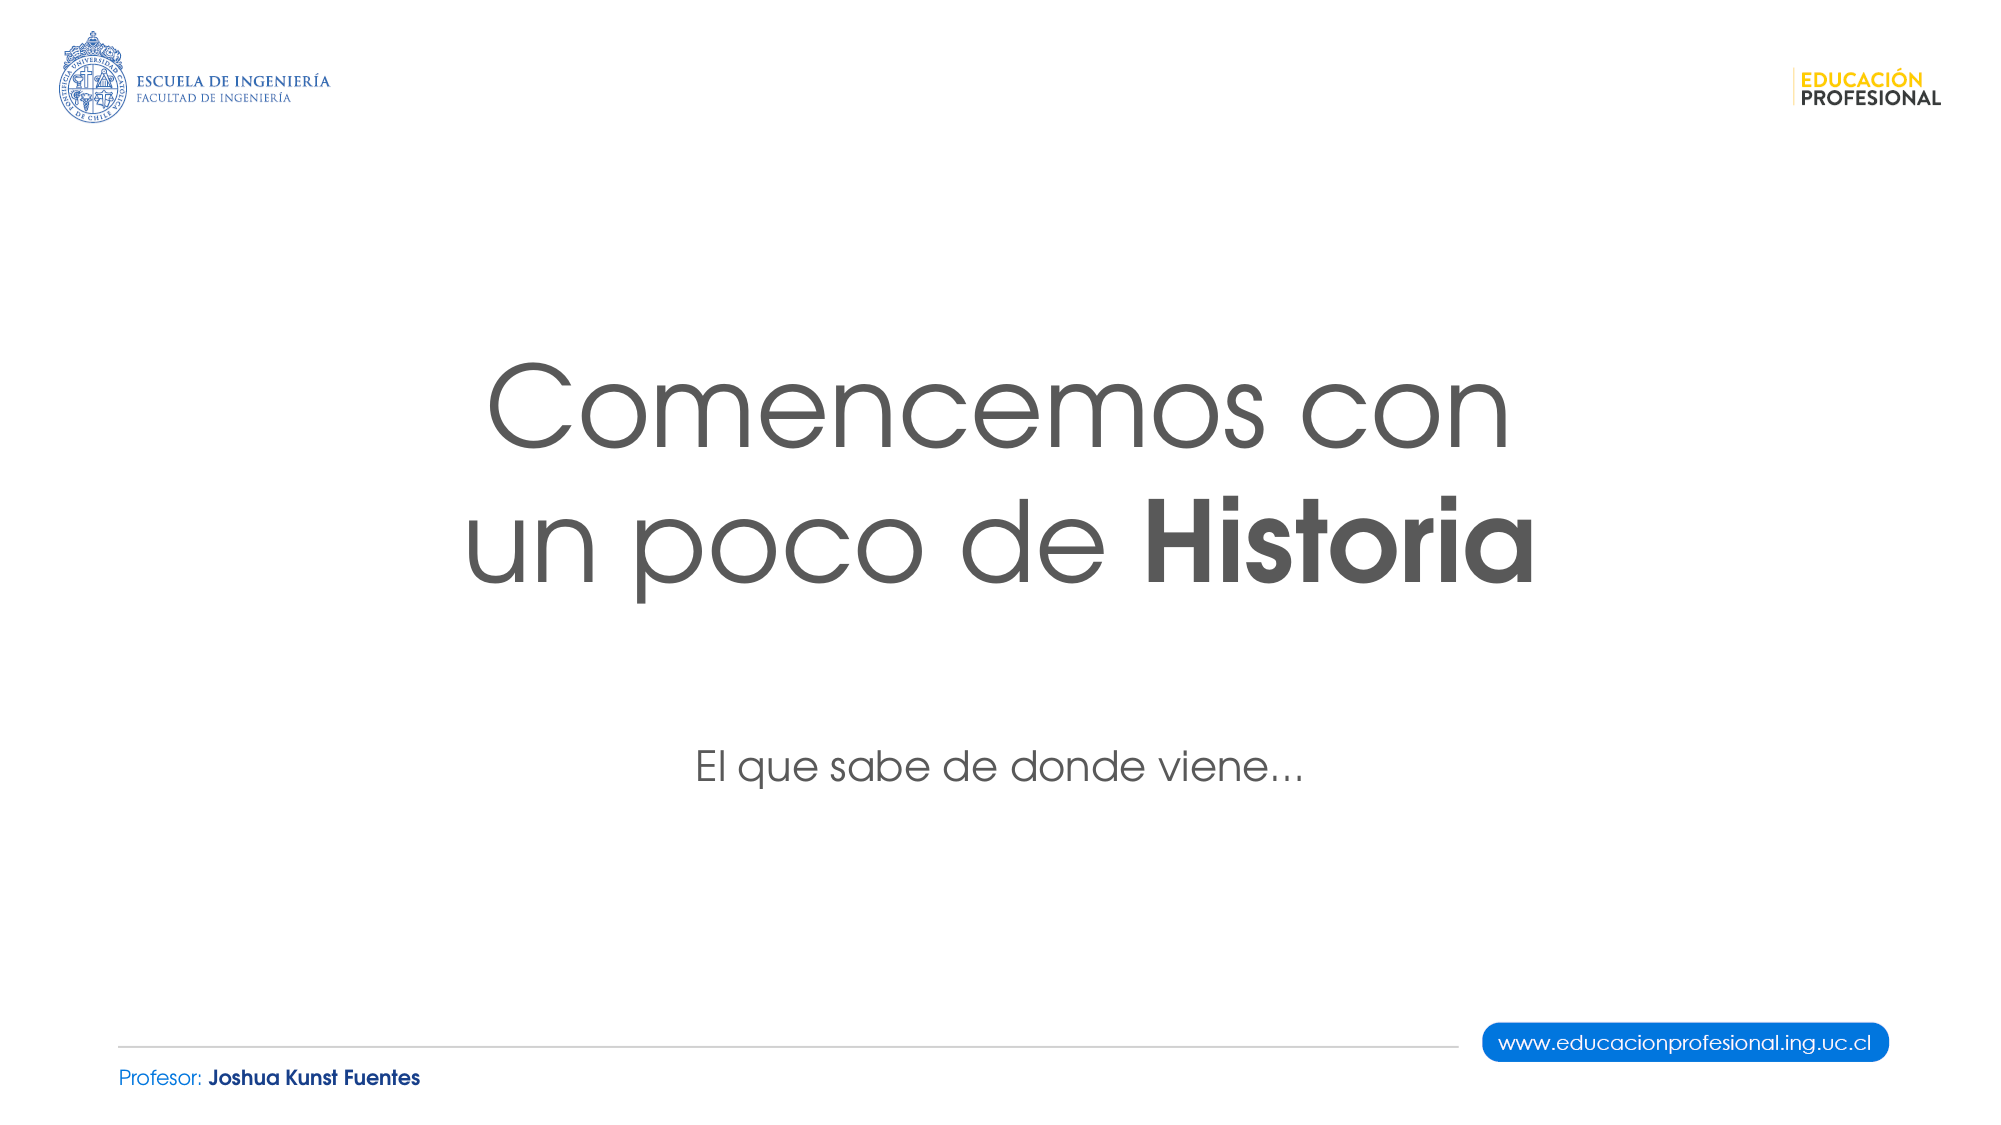

# Comencemos con un poco de Historia El que sabe de donde viene…